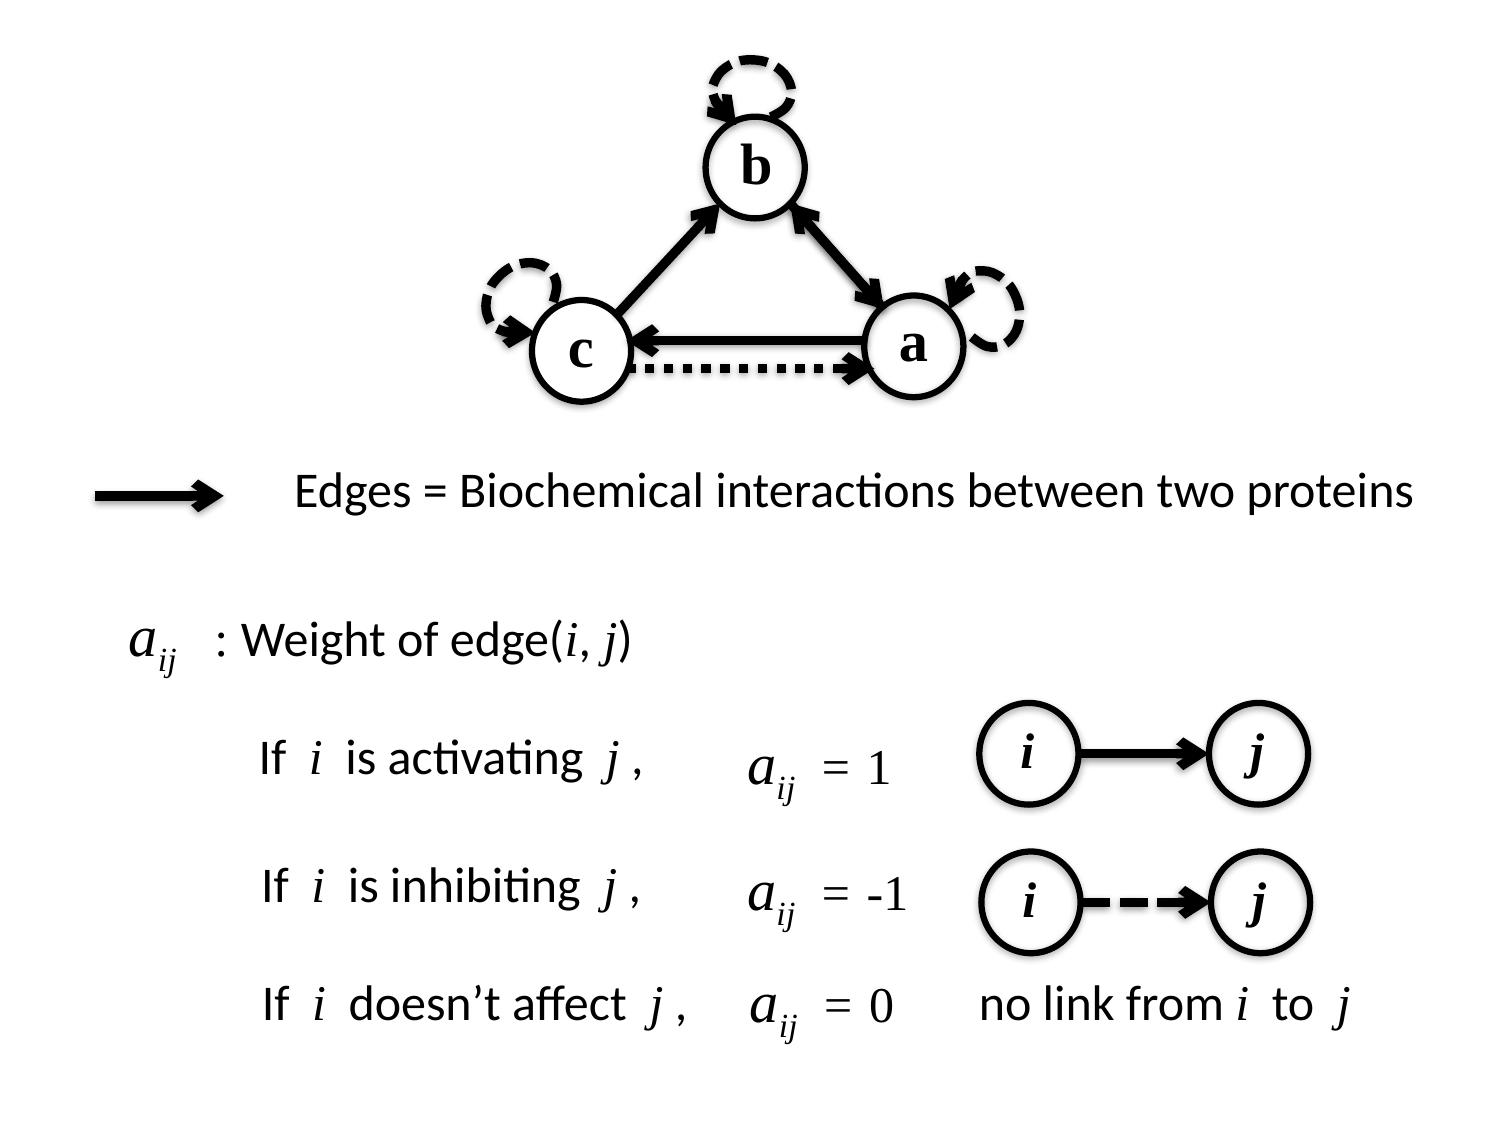

b

a

c
Edges = Biochemical interactions between two proteins
aij   : Weight of edge(i, j)

i

j
If  i  is activating  j ,
aij  = 1
If  i  is inhibiting  j ,
aij  = -1

i

j
aij  = 0
If  i  doesn’t affect  j ,
no link from i  to  j